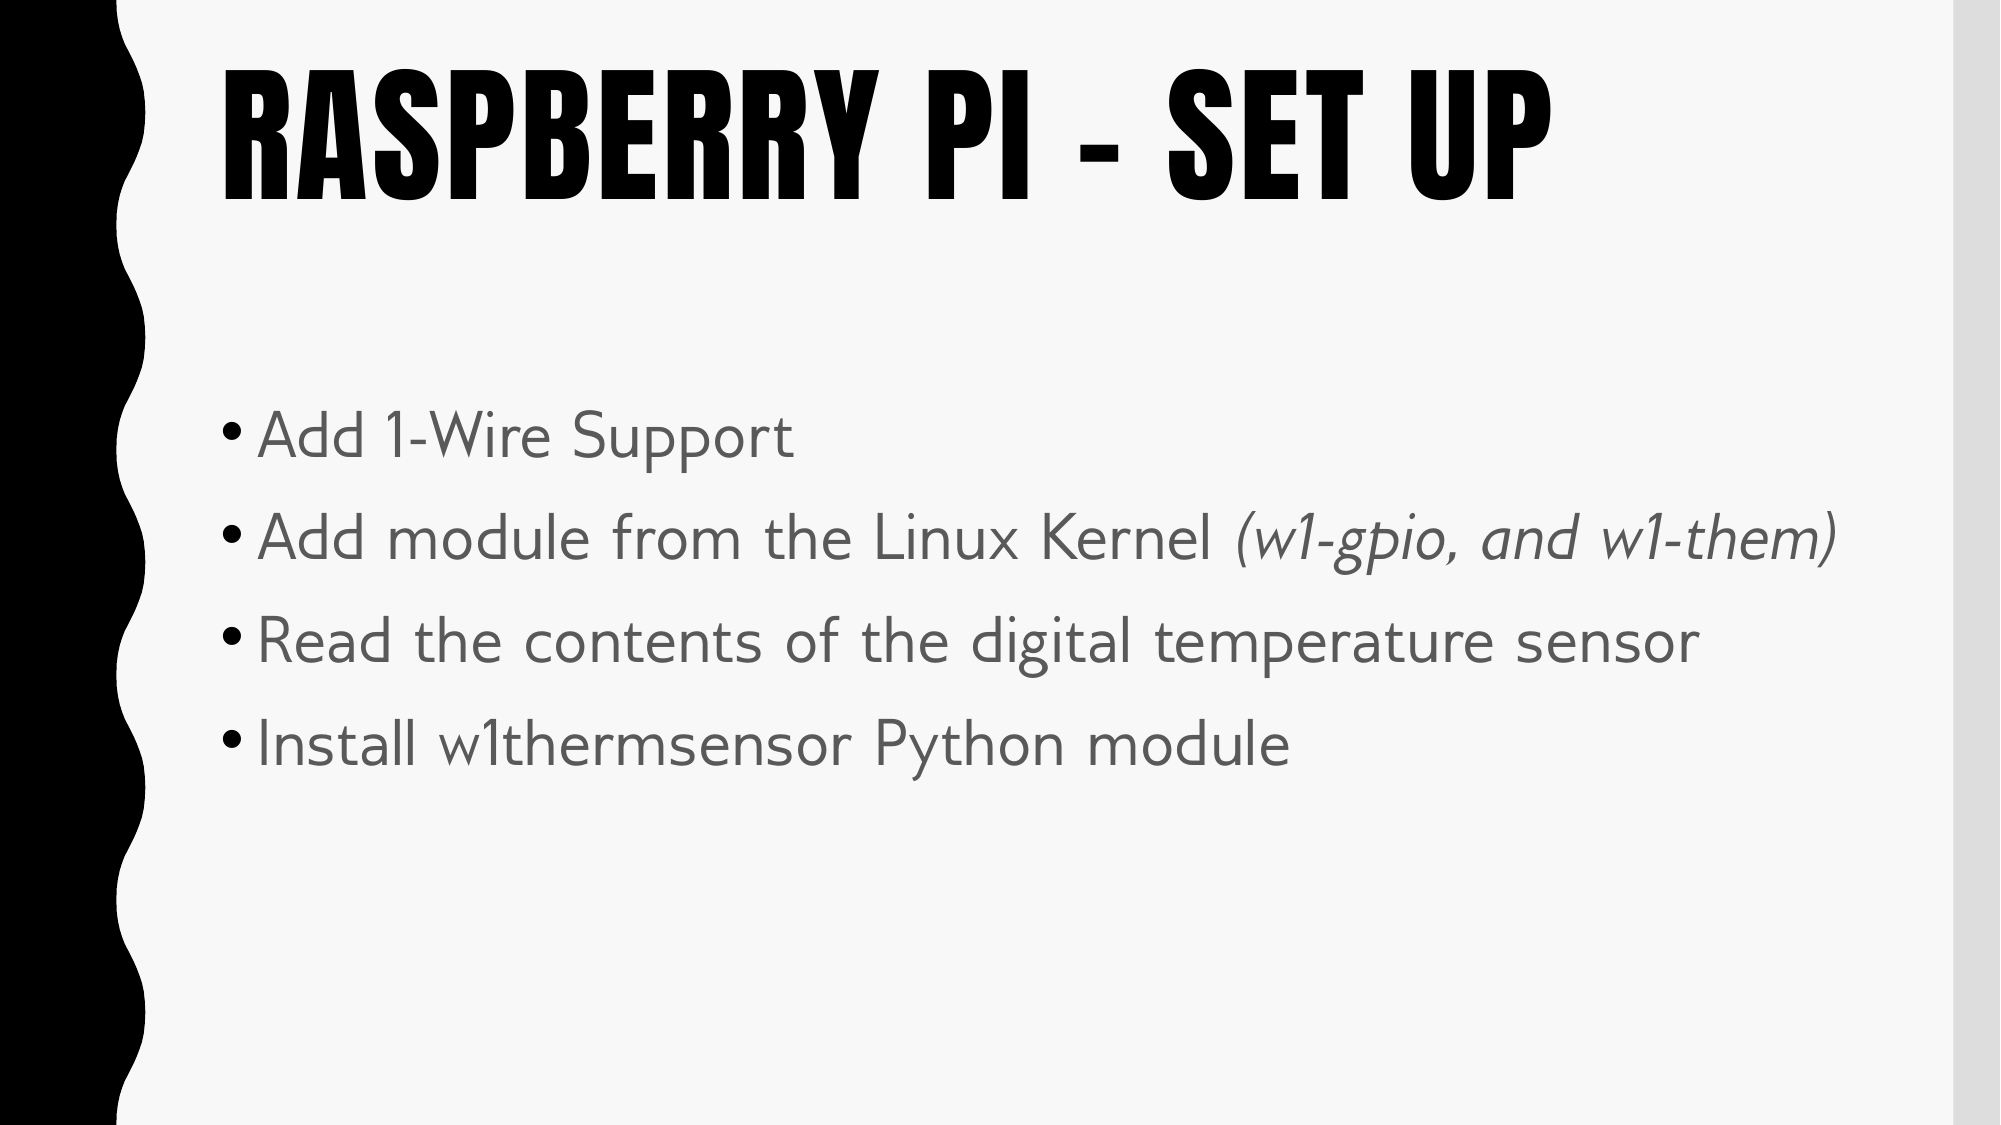

# Raspberry Pi – Set Up
Add 1-Wire Support
Add module from the Linux Kernel (w1-gpio, and w1-them)
Read the contents of the digital temperature sensor
Install w1thermsensor Python module